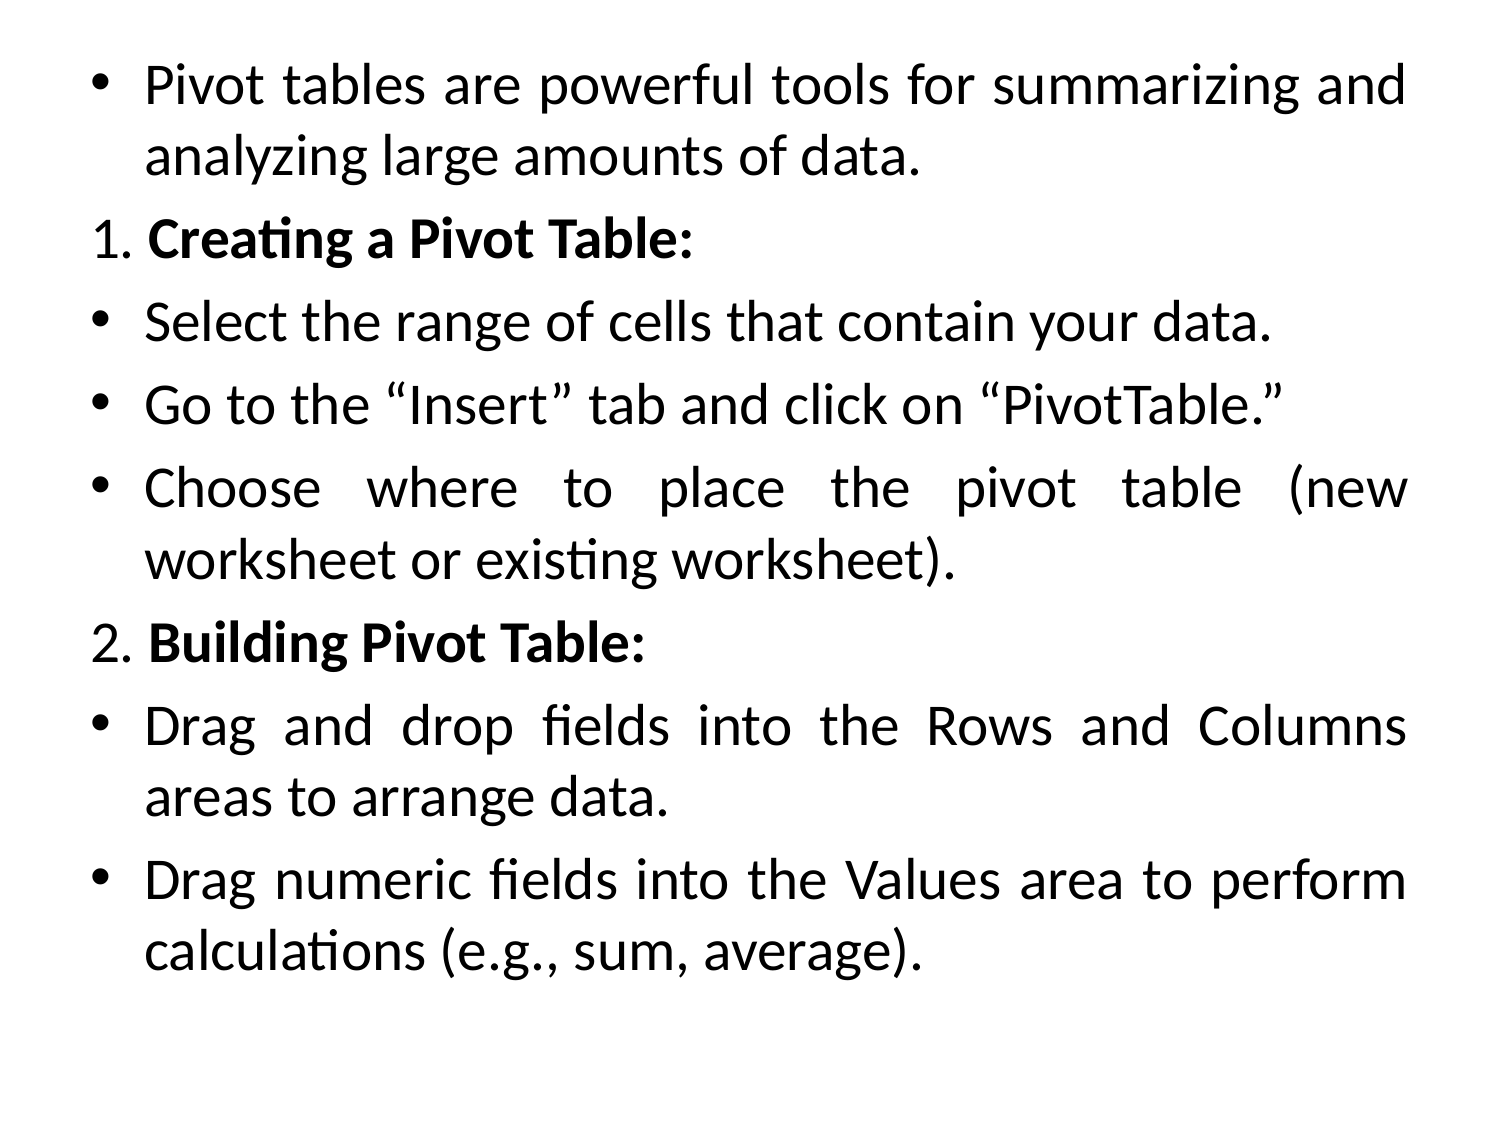

Pivot tables are powerful tools for summarizing and analyzing large amounts of data.
1. Creating a Pivot Table:
Select the range of cells that contain your data.
Go to the “Insert” tab and click on “PivotTable.”
Choose where to place the pivot table (new worksheet or existing worksheet).
2. Building Pivot Table:
Drag and drop fields into the Rows and Columns areas to arrange data.
Drag numeric fields into the Values area to perform calculations (e.g., sum, average).